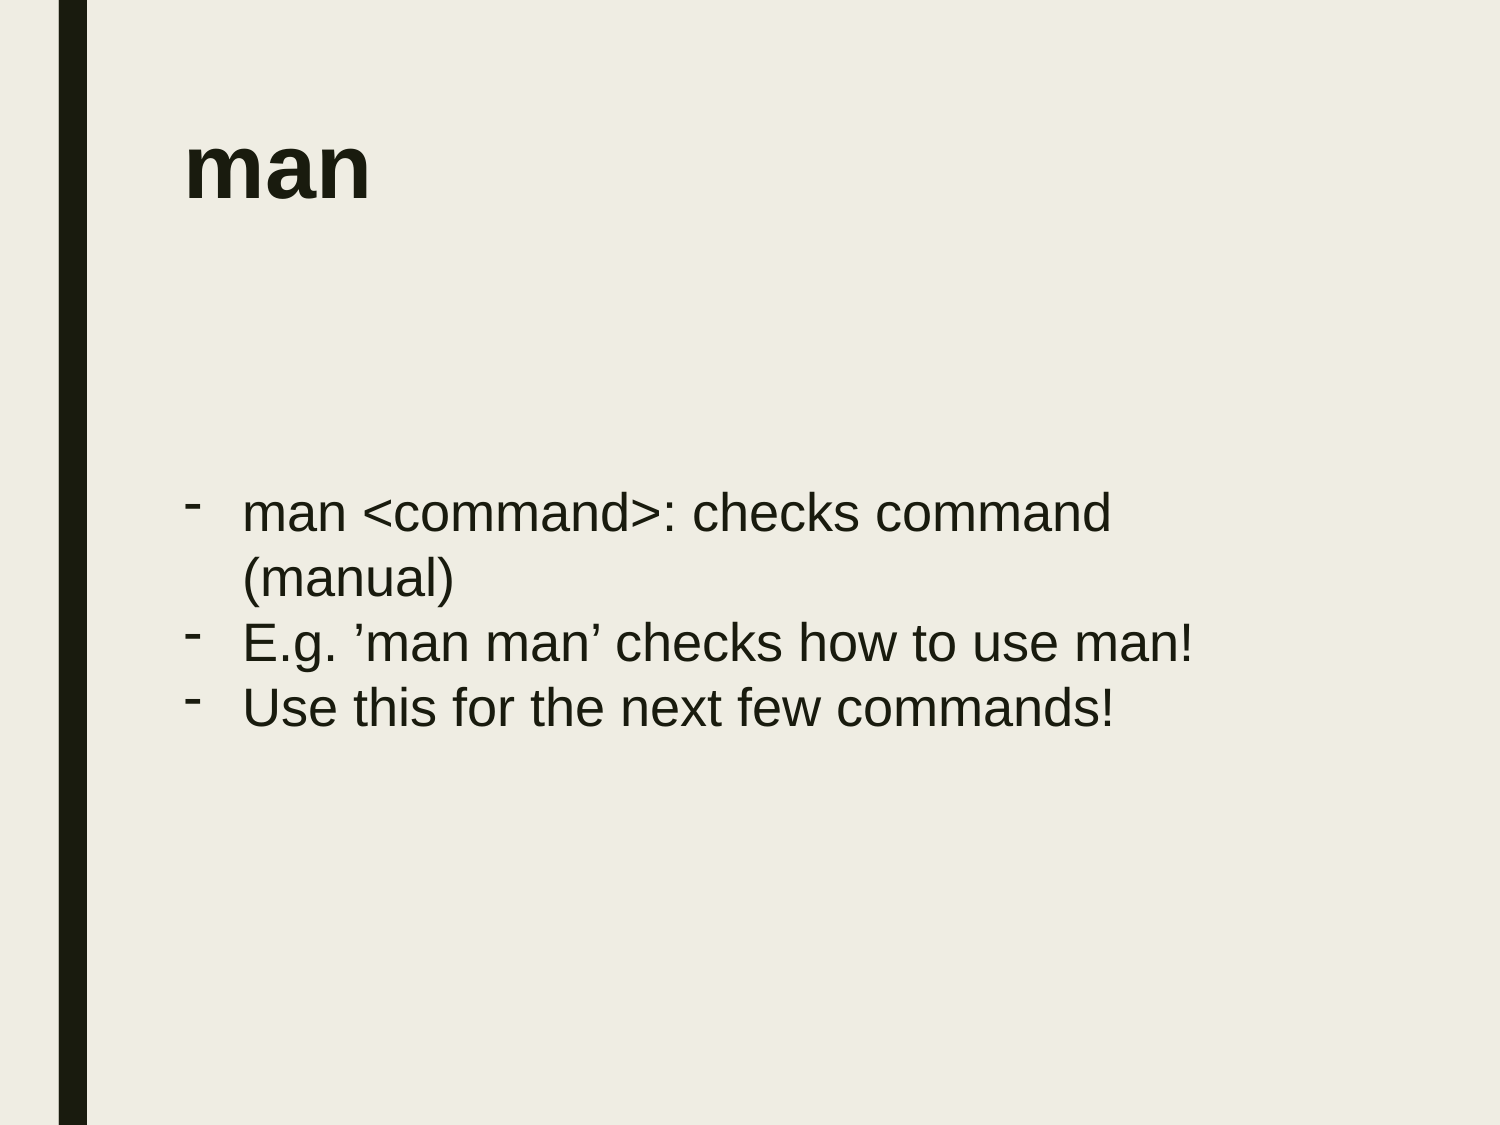

# man
man <command>: checks command (manual)
E.g. ’man man’ checks how to use man!
Use this for the next few commands!